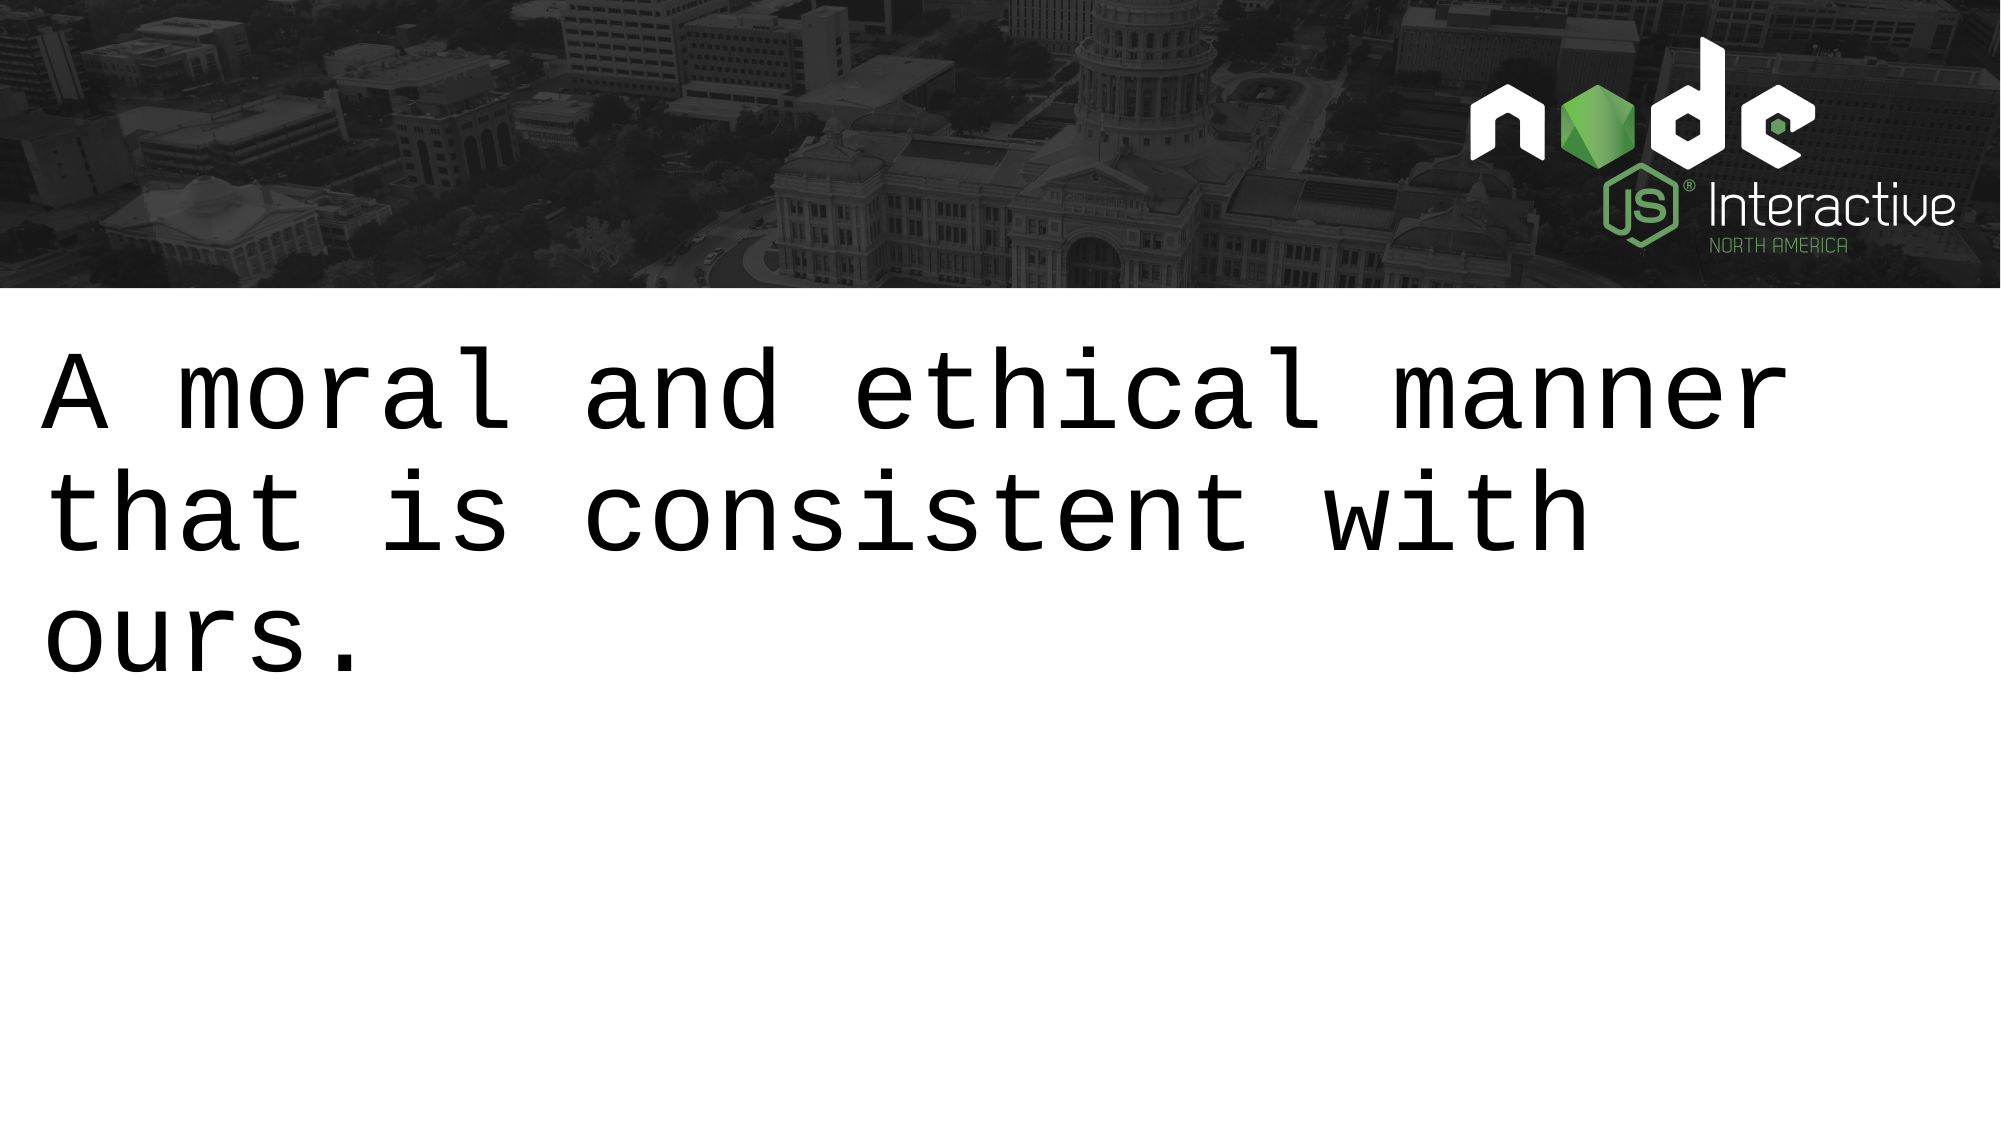

A moral and ethical manner that is consistent with ours.